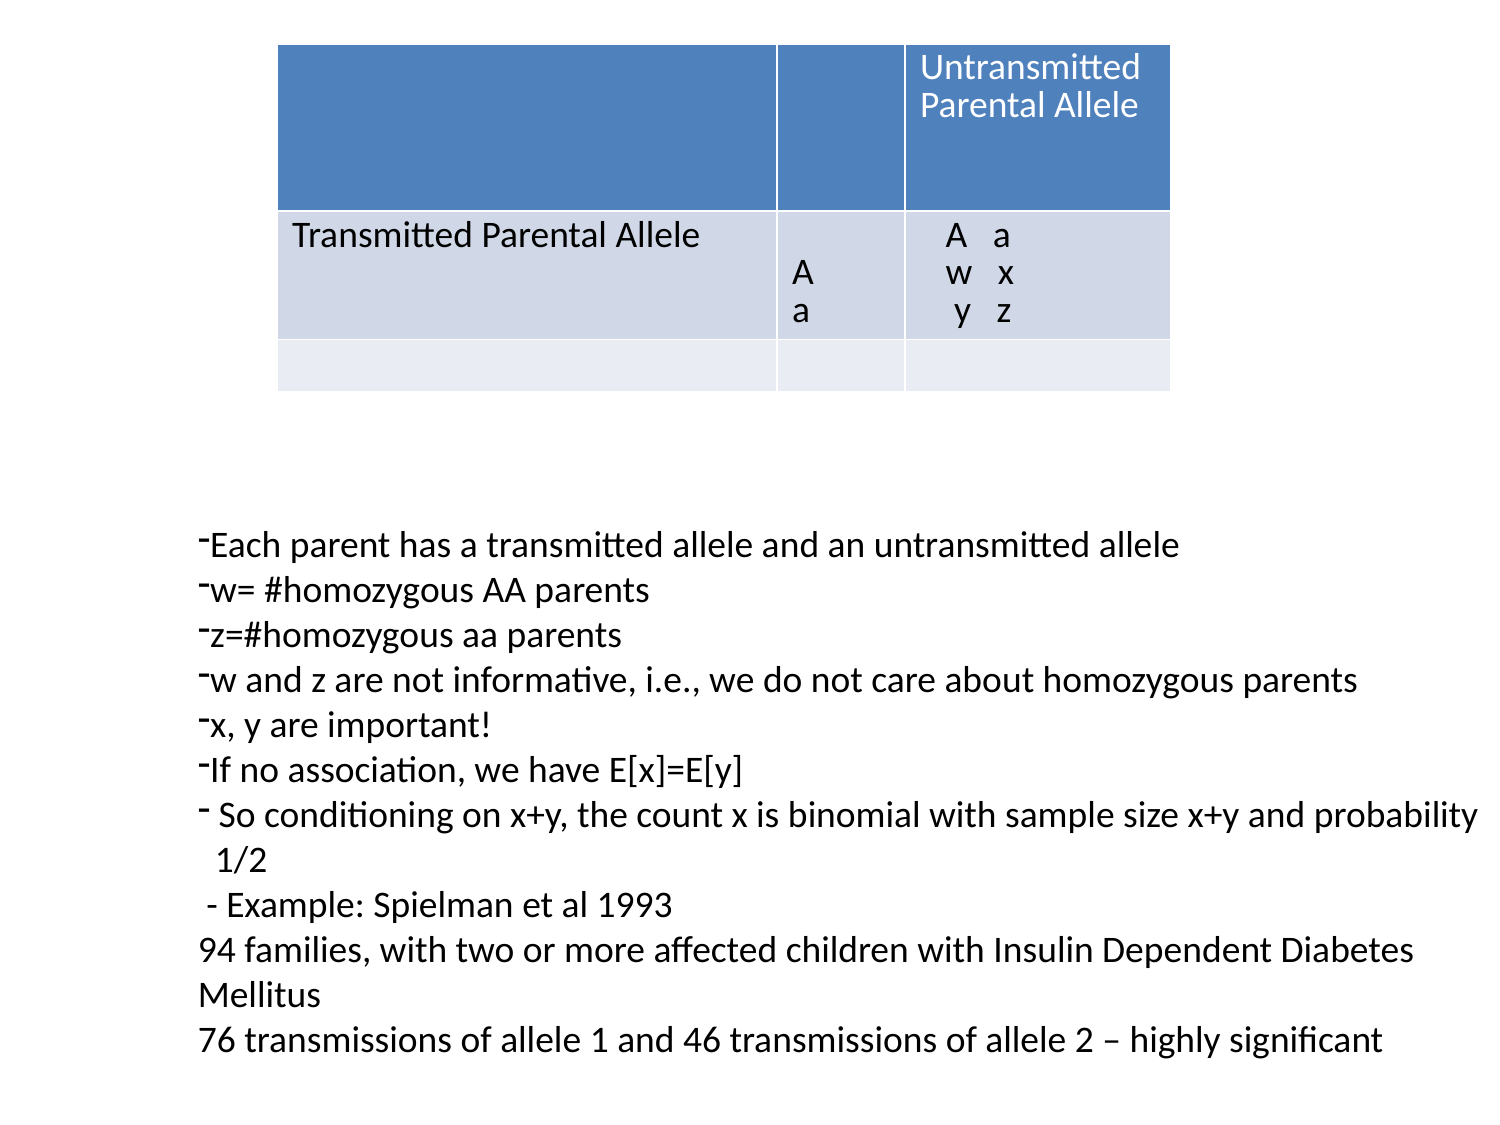

|  |  | Untransmitted Parental Allele |
| --- | --- | --- |
| Transmitted Parental Allele | A a | A a w x y z |
|  |  |  |

Each parent has a transmitted allele and an untransmitted allele
w= #homozygous AA parents
z=#homozygous aa parents
w and z are not informative, i.e., we do not care about homozygous parents
x, y are important!
If no association, we have E[x]=E[y]
 So conditioning on x+y, the count x is binomial with sample size x+y and probability
  1/2
 - Example: Spielman et al 1993
94 families, with two or more affected children with Insulin Dependent Diabetes
Mellitus
76 transmissions of allele 1 and 46 transmissions of allele 2 – highly significant